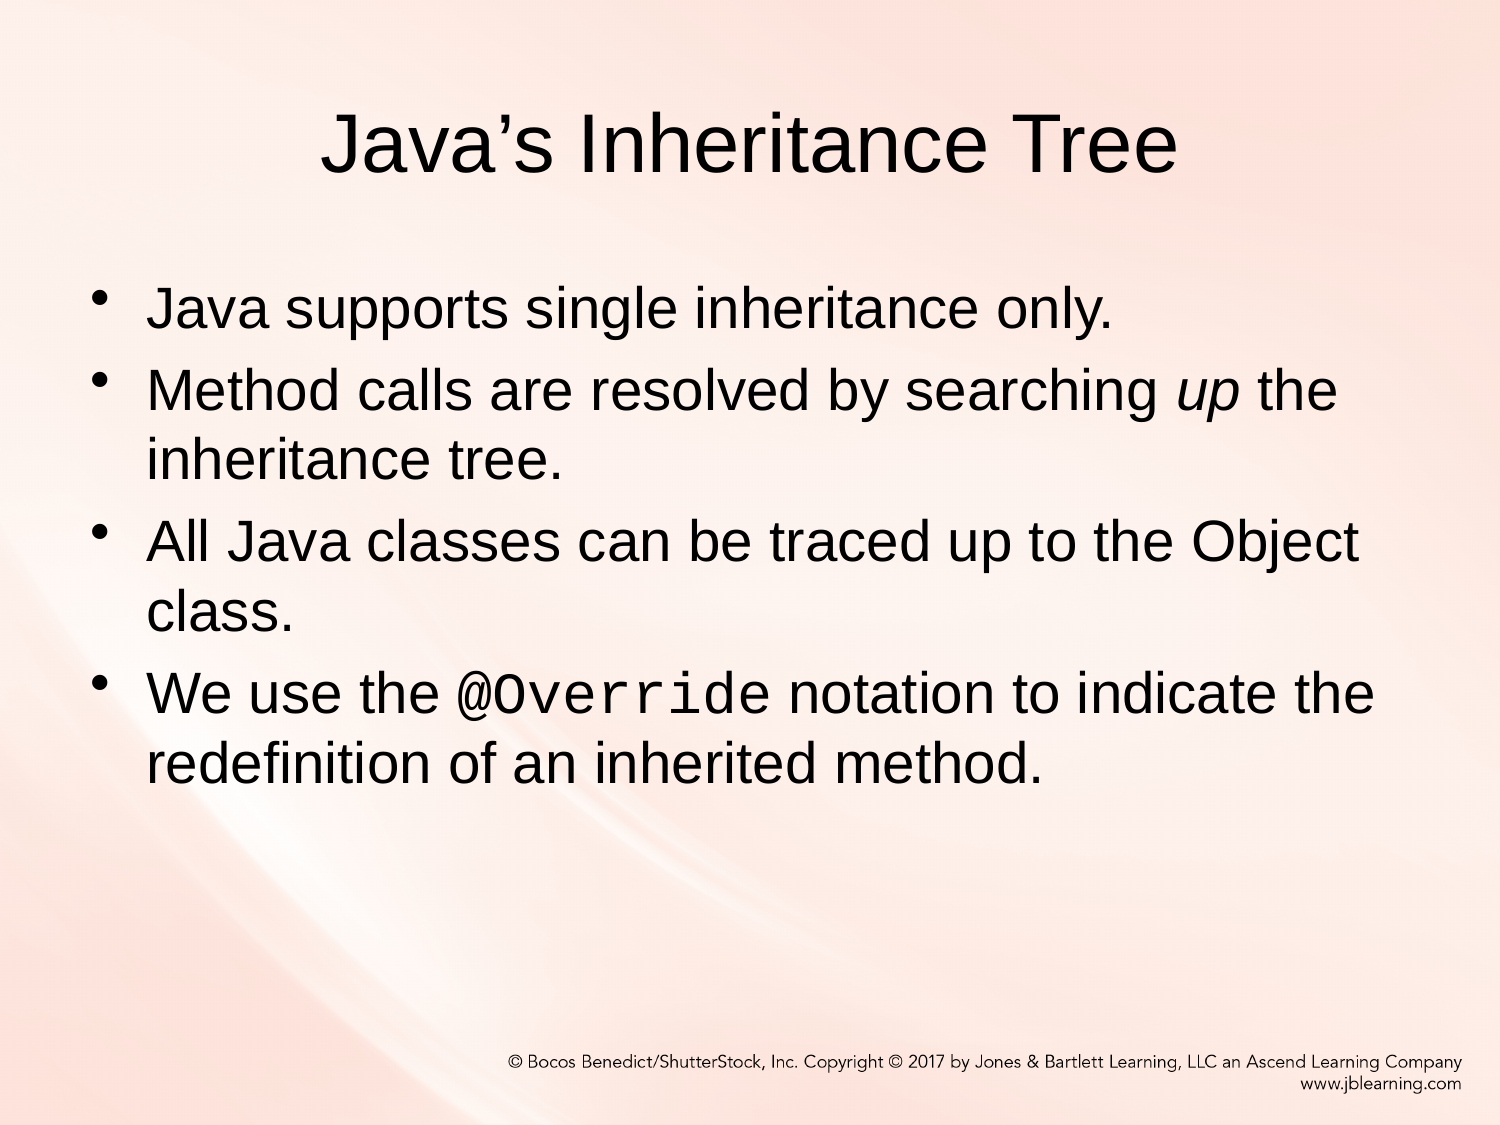

# Java’s Inheritance Tree
Java supports single inheritance only.
Method calls are resolved by searching up the inheritance tree.
All Java classes can be traced up to the Object class.
We use the @Override notation to indicate the redefinition of an inherited method.